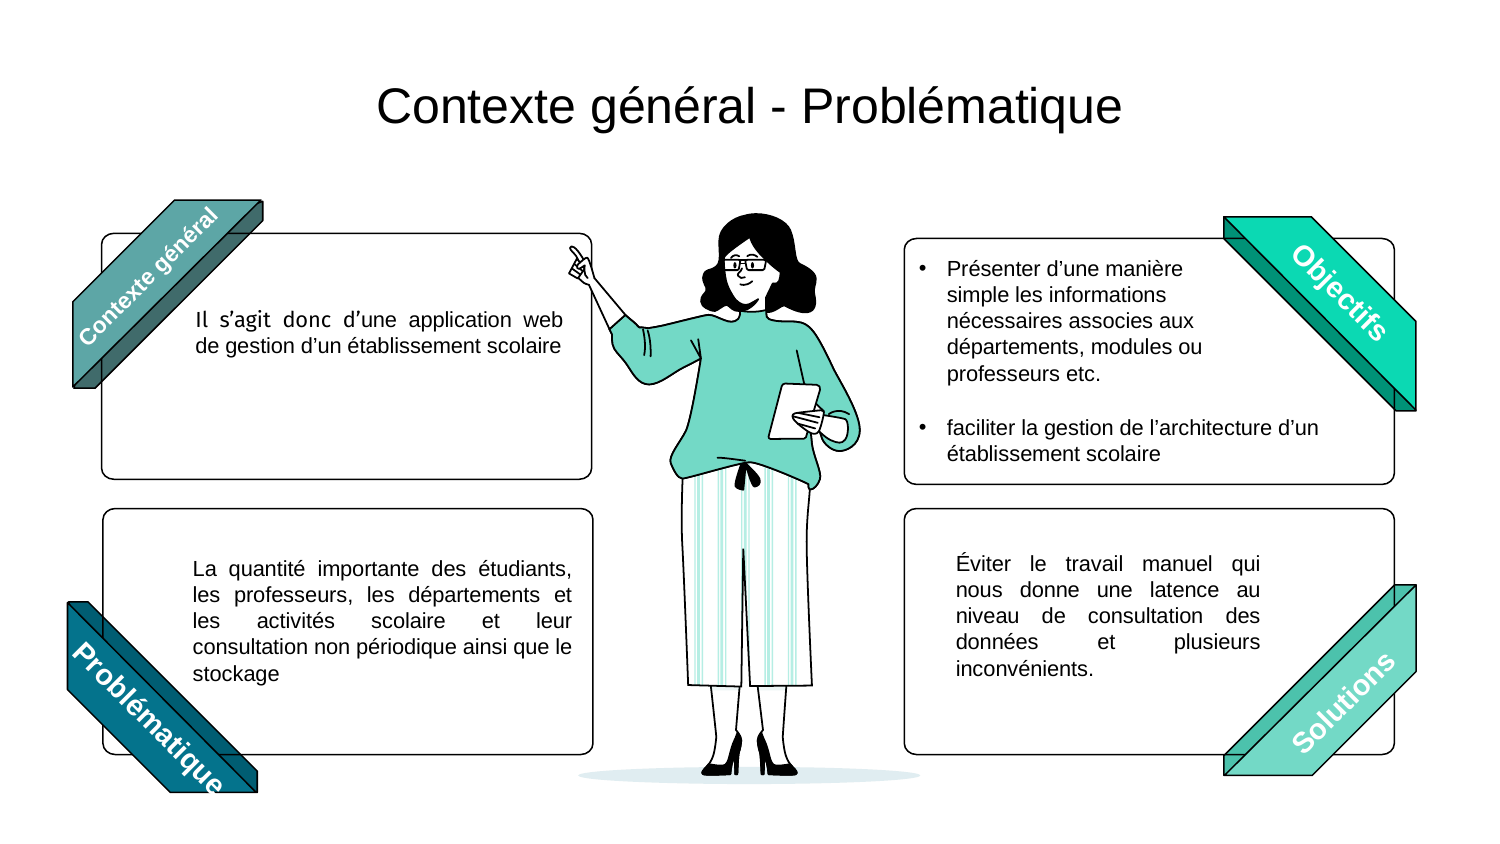

# Contexte général - Problématique

Présenter d’une manière simple les informations nécessaires associes aux  départements, modules ou  professeurs etc.
Contexte général

Objectifs
Il s’agit donc d’une application web de gestion d’un établissement scolaire
faciliter la gestion de l’architecture d’un établissement scolaire

Éviter le travail manuel qui nous donne une latence au niveau de consultation des données et plusieurs inconvénients.
La quantité importante des étudiants, les professeurs, les départements et les activités scolaire et leur consultation non périodique ainsi que le stockage

Solutions
Problématique